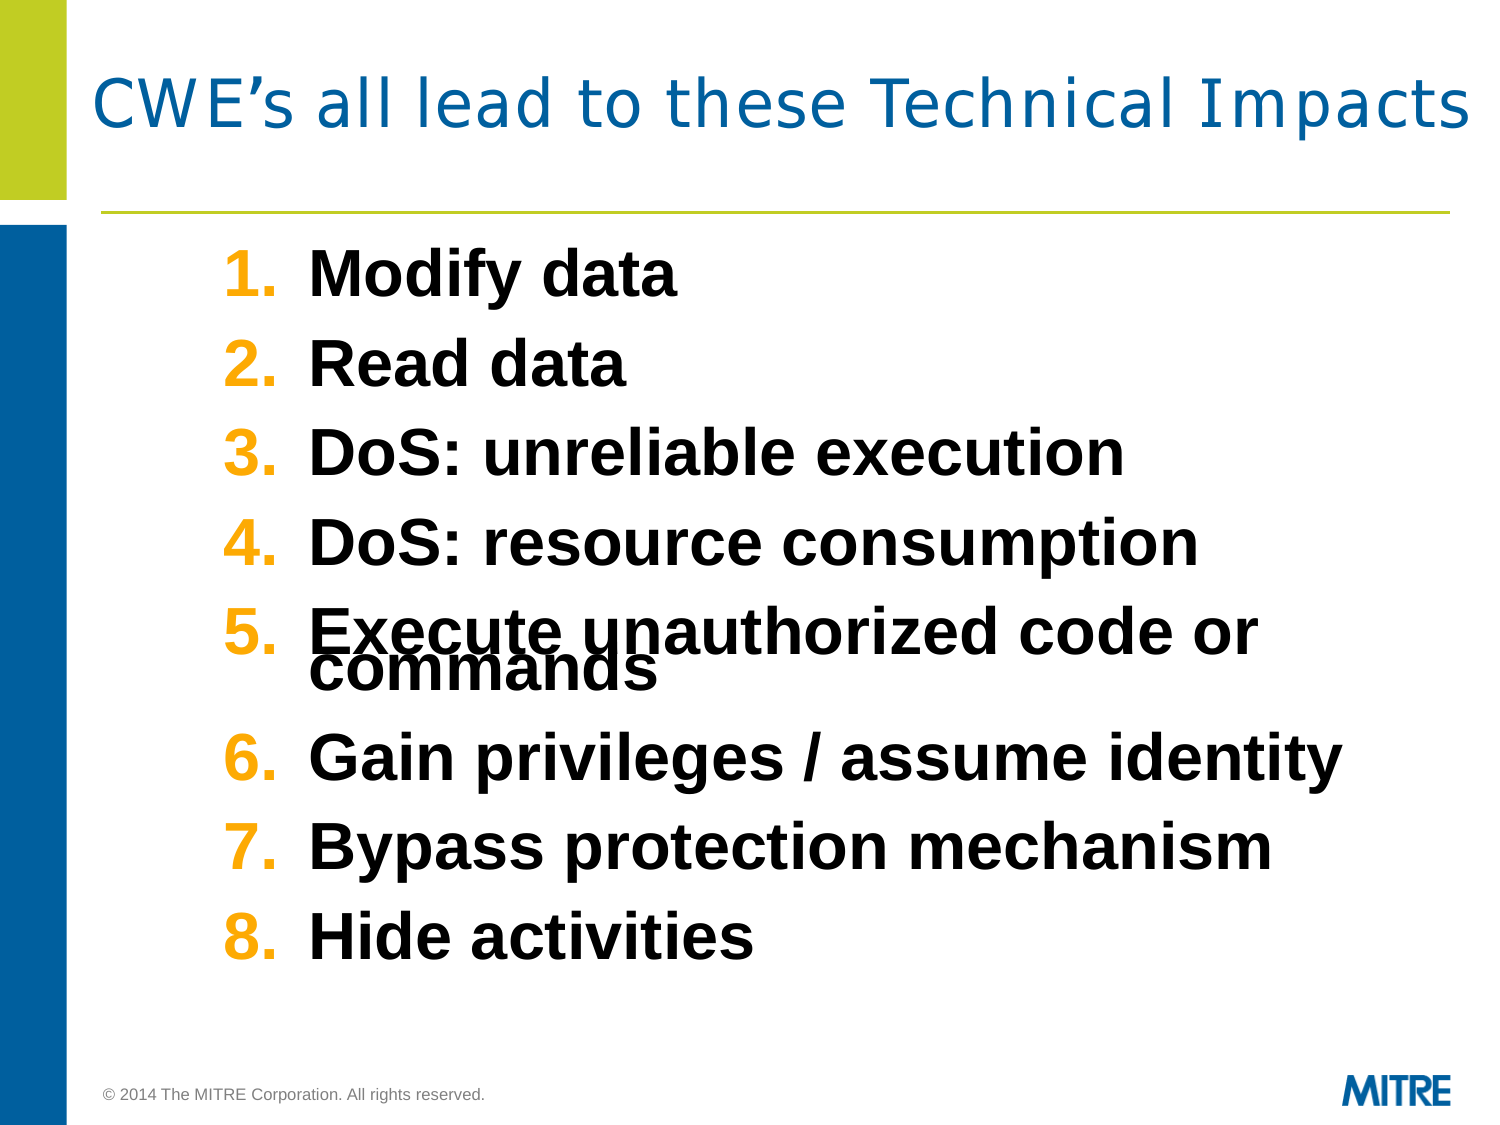

CWE’s all lead to these Technical Impacts
Modify data
Read data
DoS: unreliable execution
DoS: resource consumption
Execute unauthorized code or commands
Gain privileges / assume identity
Bypass protection mechanism
Hide activities